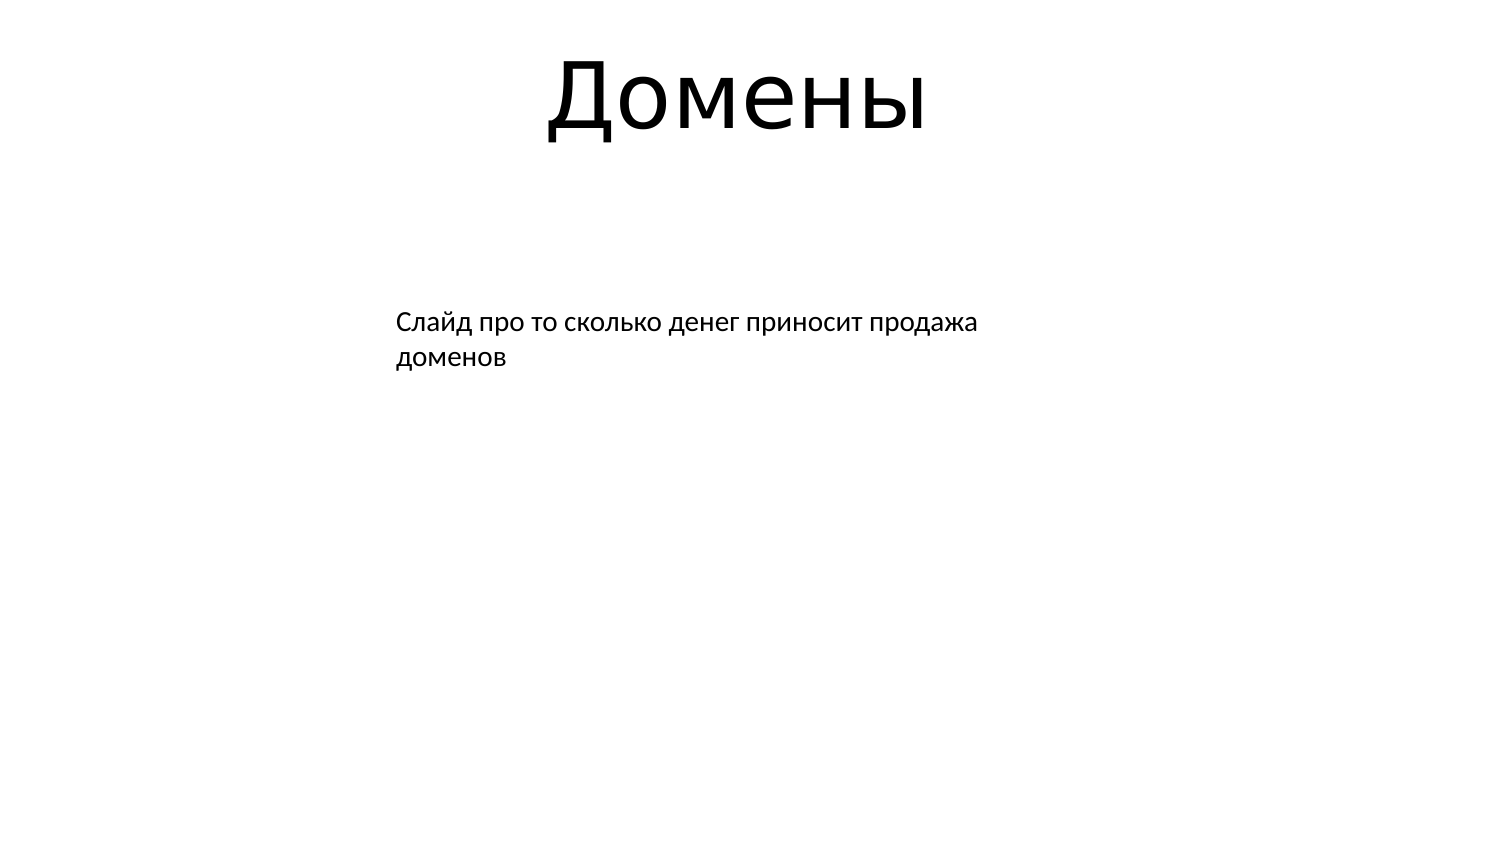

# Домены
Слайд про то сколько денег приносит продажа доменов